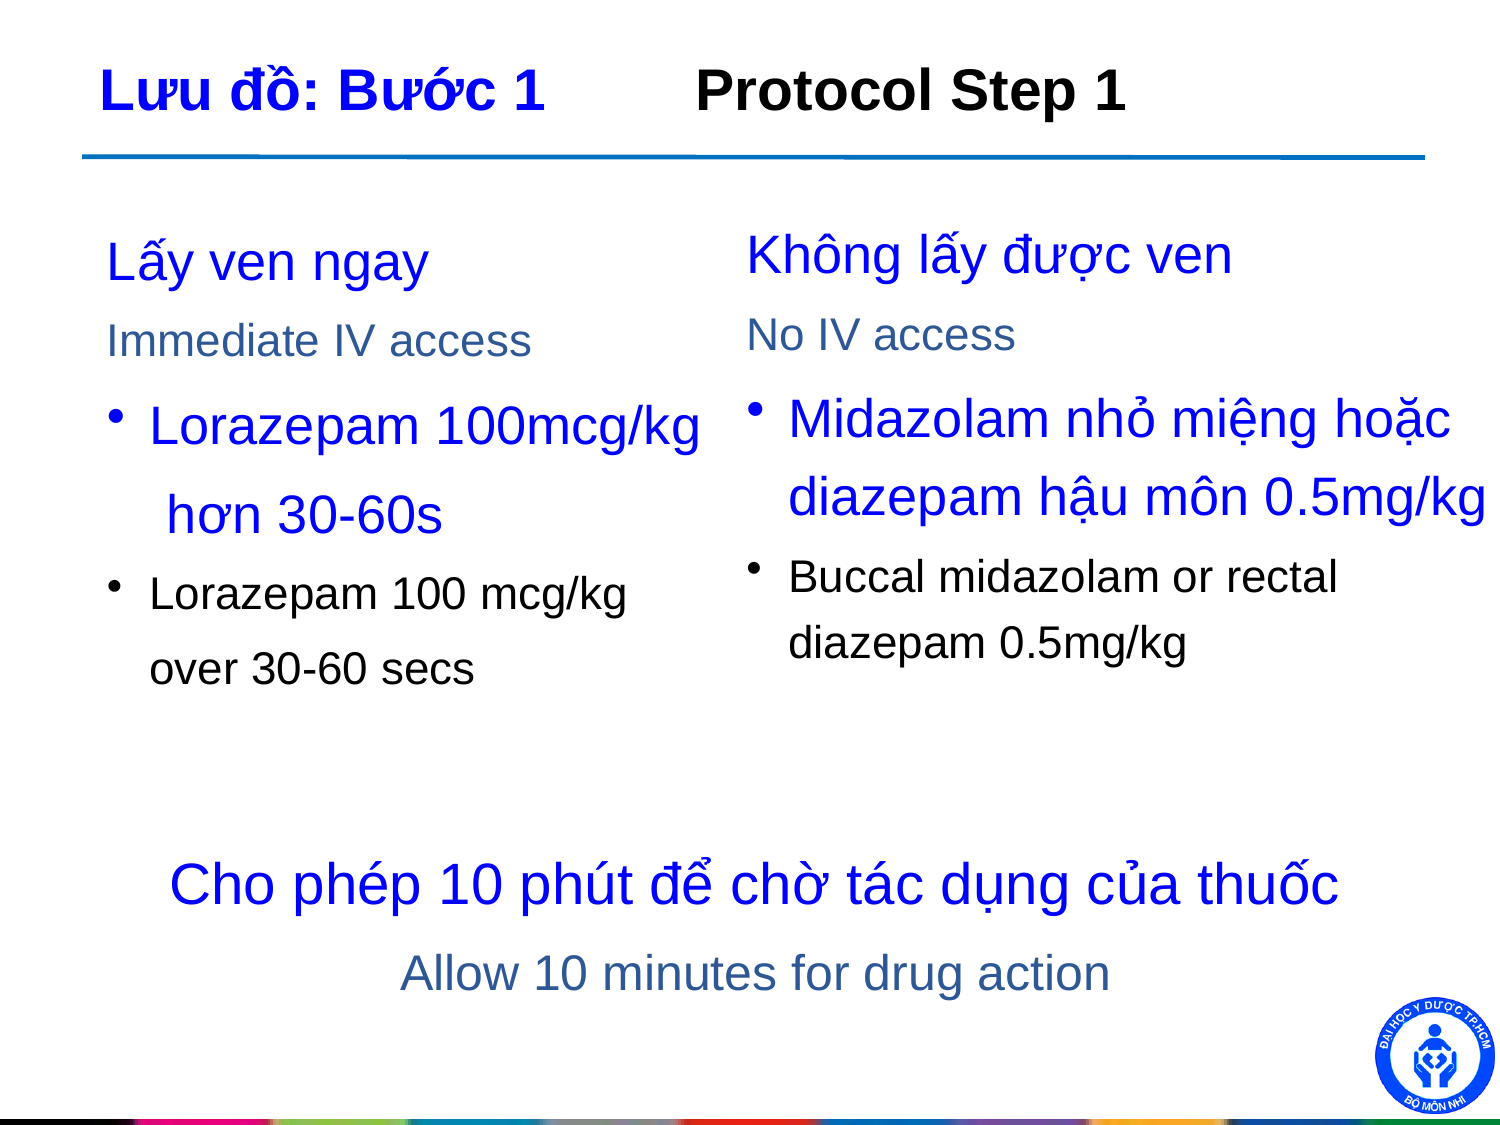

# Lưu đồ: Bước 1	  Protocol Step 1
Không lấy được ven
No IV access
Midazolam nhỏ miệng hoặc diazepam hậu môn 0.5mg/kg
Buccal midazolam or rectal diazepam 0.5mg/kg
Lấy ven ngay
Immediate IV access
Lorazepam 100mcg/kg
    hơn 30-60s
Lorazepam 100 mcg/kg
	over 30-60 secs
Cho phép 10 phút để chờ tác dụng của thuốc
Allow 10 minutes for drug action